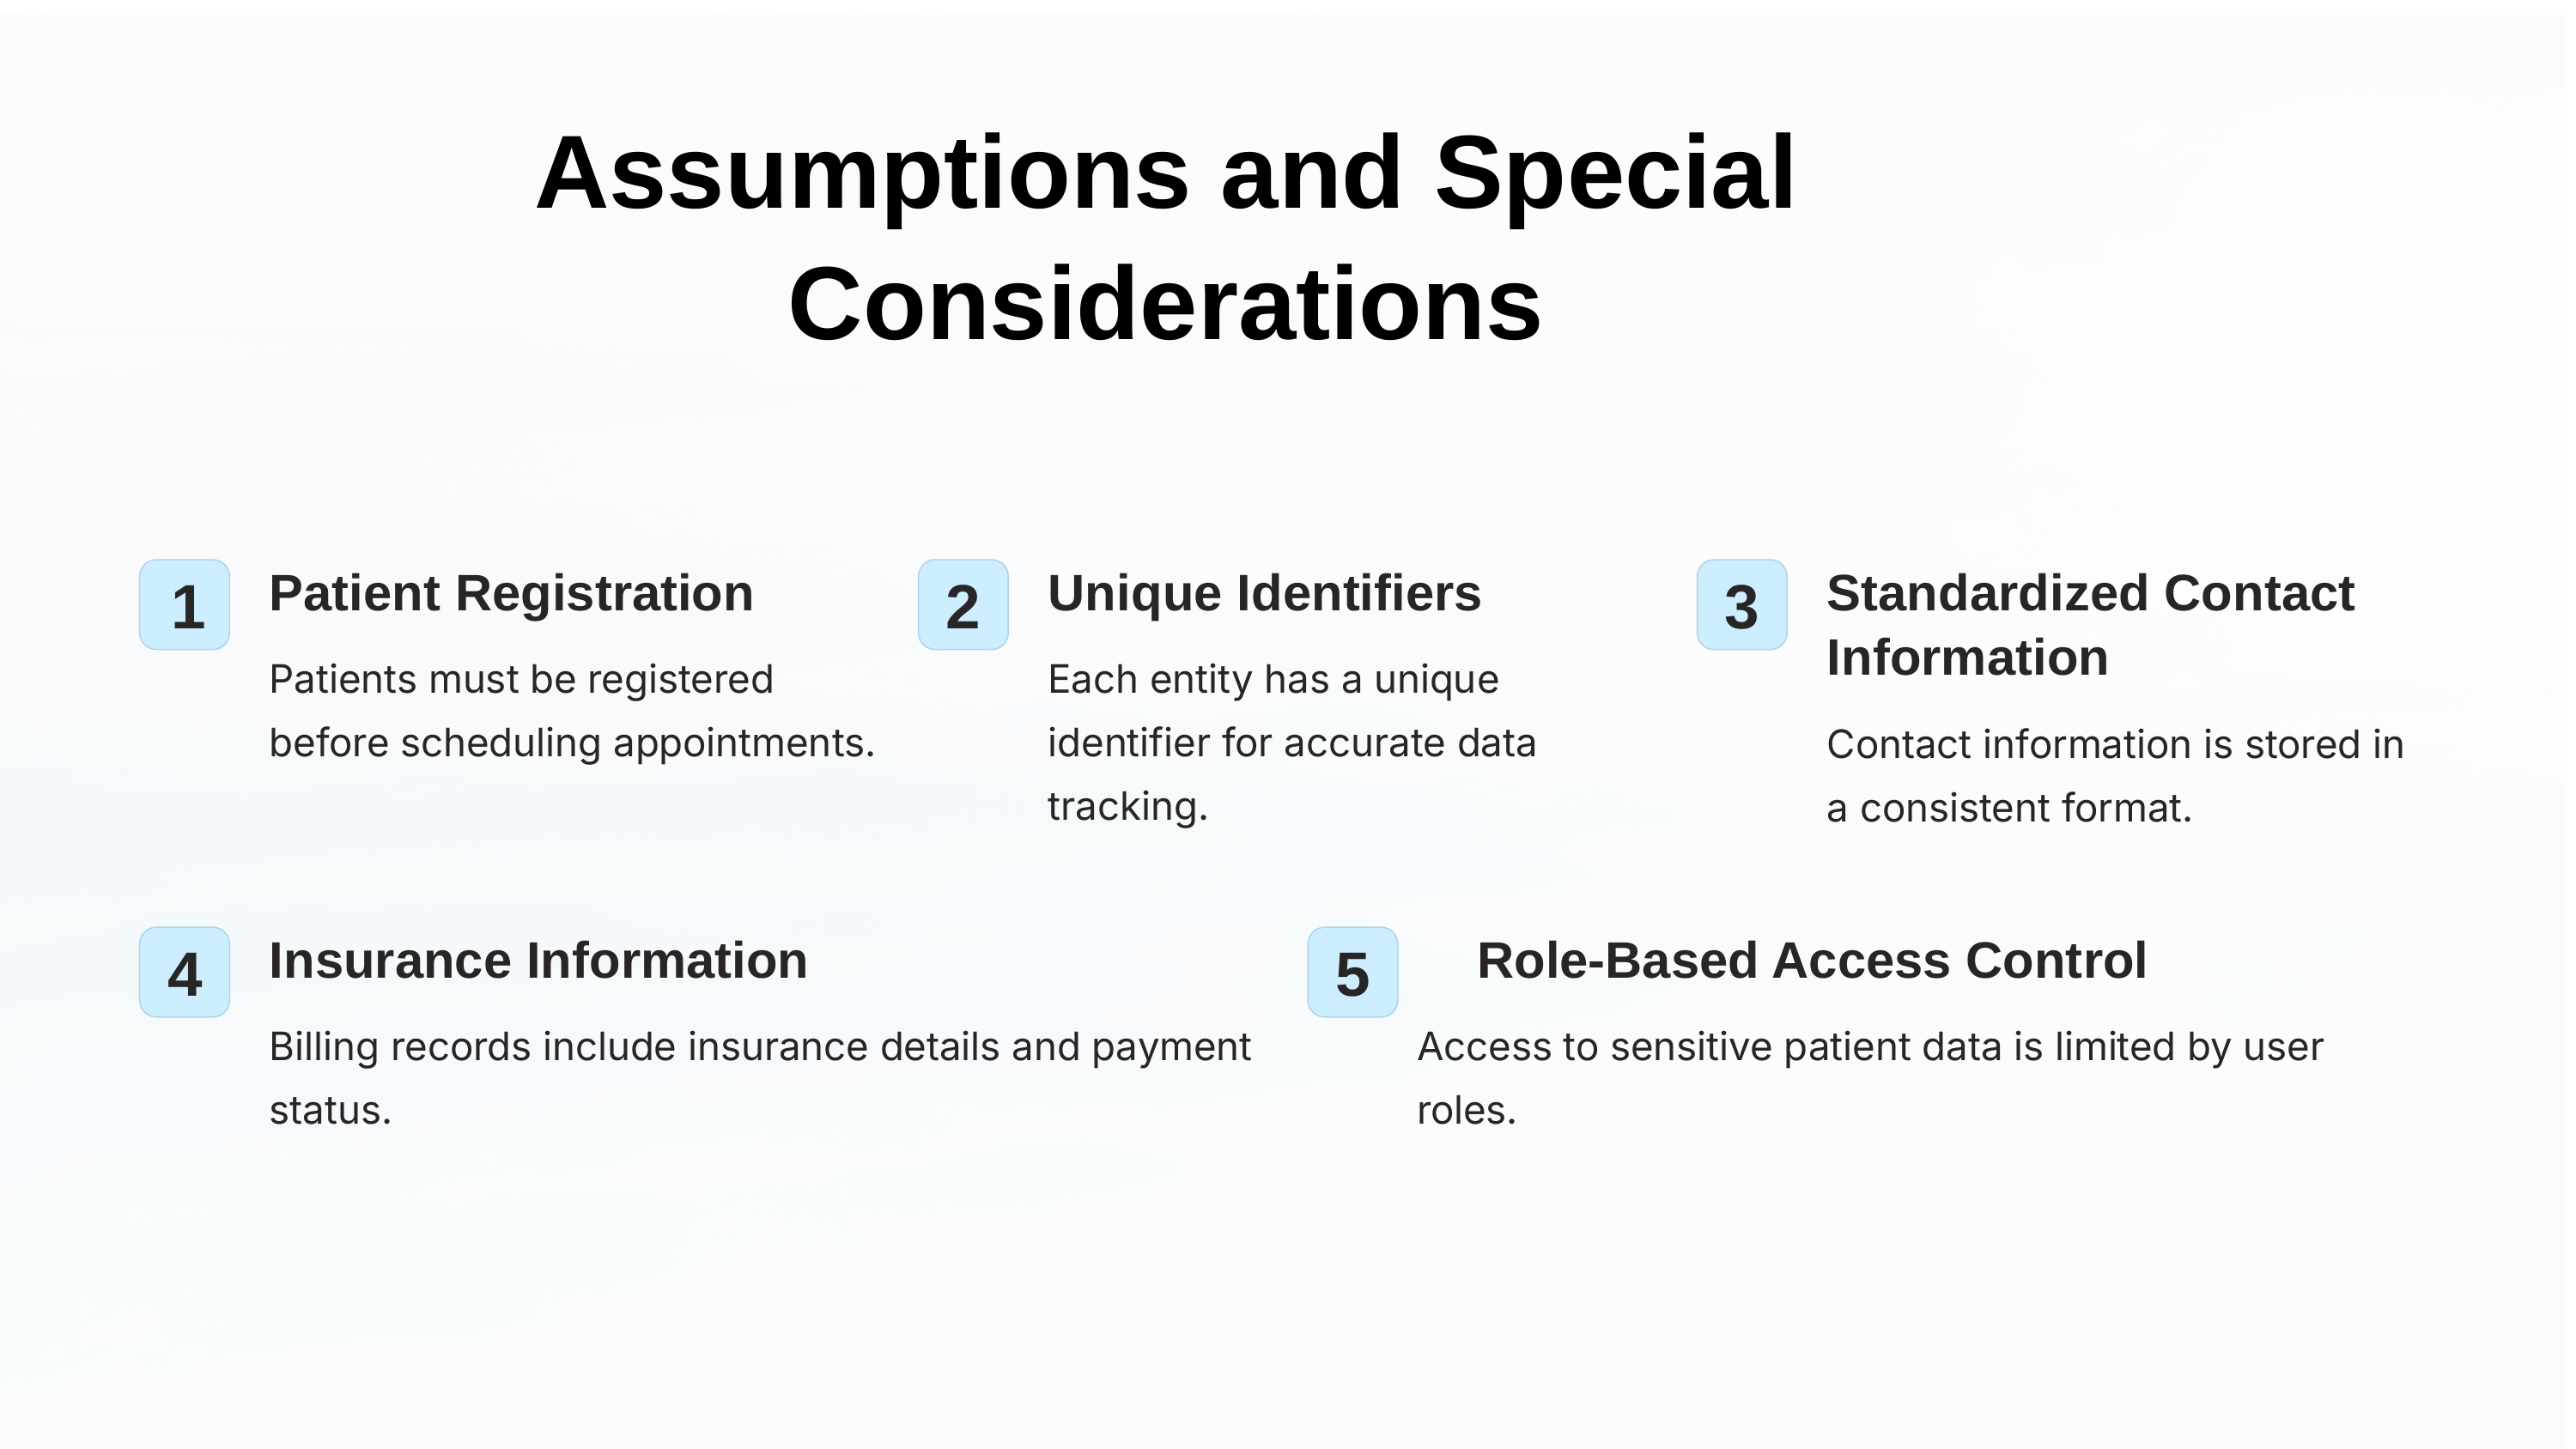

Assumptions and Special Considerations
Patient Registration
Unique Identifiers
Standardized Contact Information

1
2
3
Patients must be registered before scheduling appointments.
Each entity has a unique identifier for accurate data tracking.
Contact information is stored in a consistent format.
Insurance Information
Role-Based Access Control

4
5
Billing records include insurance details and payment status.
Access to sensitive patient data is limited by user roles.